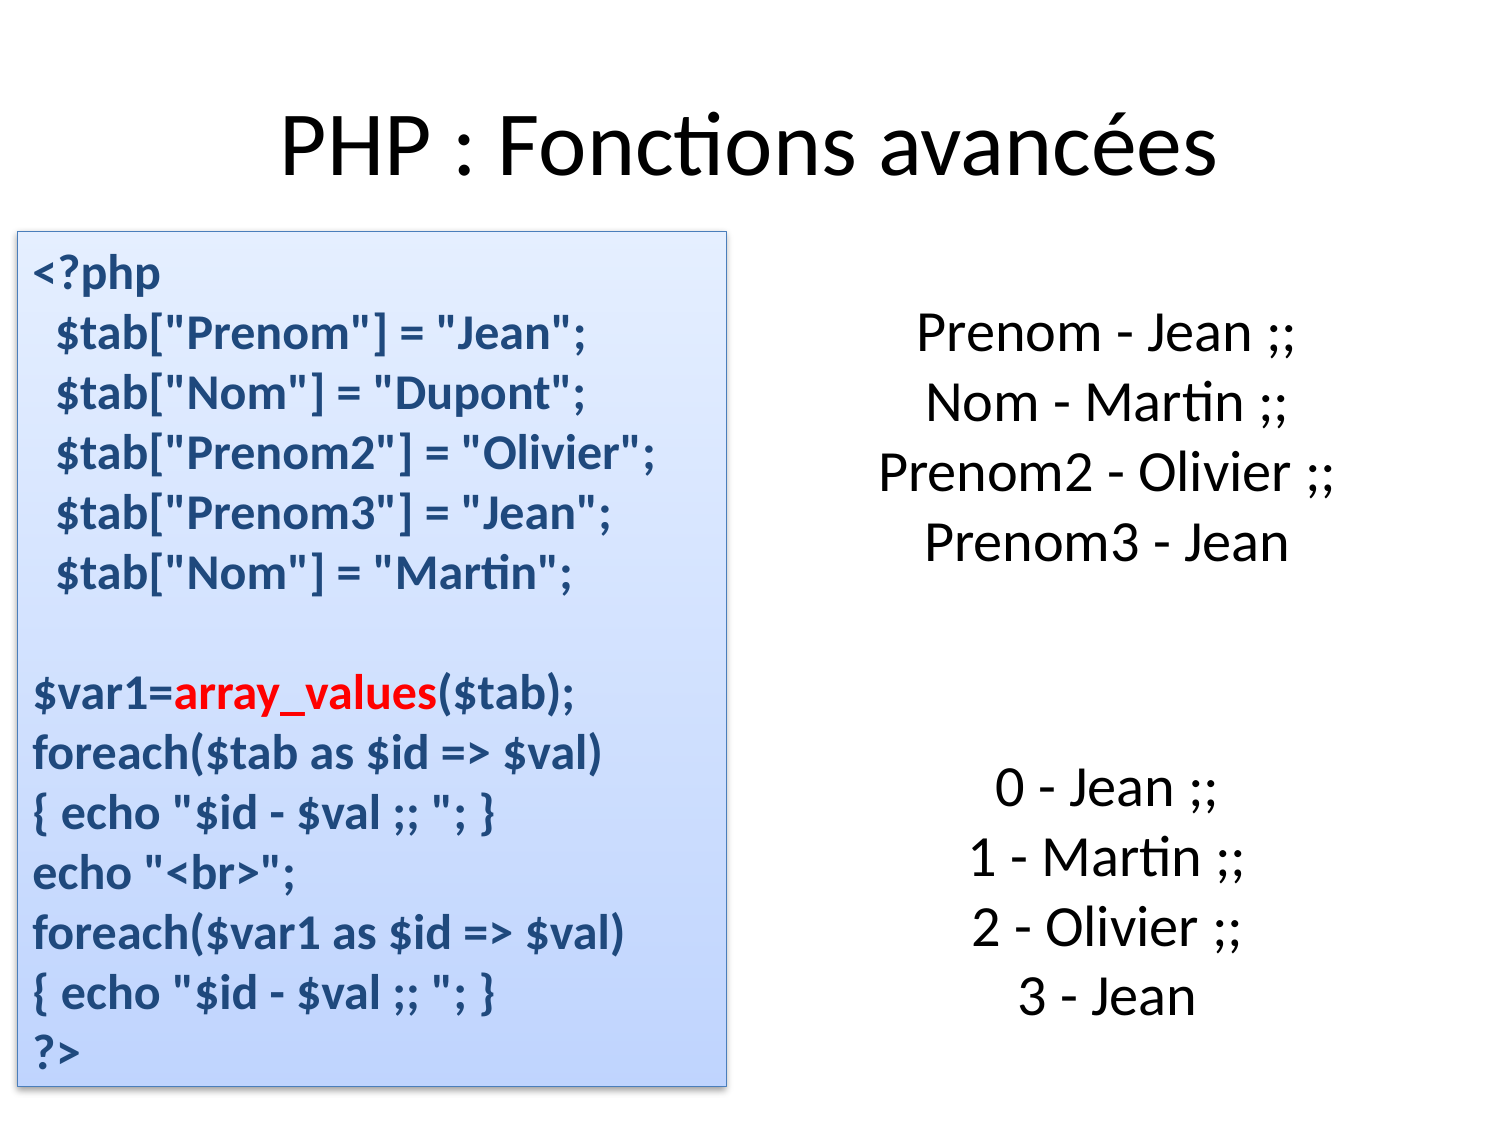

# PHP : Fonctions avancées
<?php
  $tab["Prenom"] = "Jean";
  $tab["Nom"] = "Dupont";
  $tab["Prenom2"] = "Olivier";
  $tab["Prenom3"] = "Jean";
  $tab["Nom"] = "Martin";

$var1=array_values($tab);
foreach($tab as $id => $val)
{ echo "$id - $val ;; "; }
echo "<br>";
foreach($var1 as $id => $val)
{ echo "$id - $val ;; "; }
?>
Prenom - Jean ;;
Nom - Martin ;;
Prenom2 - Olivier ;;
Prenom3 - Jean

0 - Jean ;;
1 - Martin ;;
2 - Olivier ;;
3 - Jean